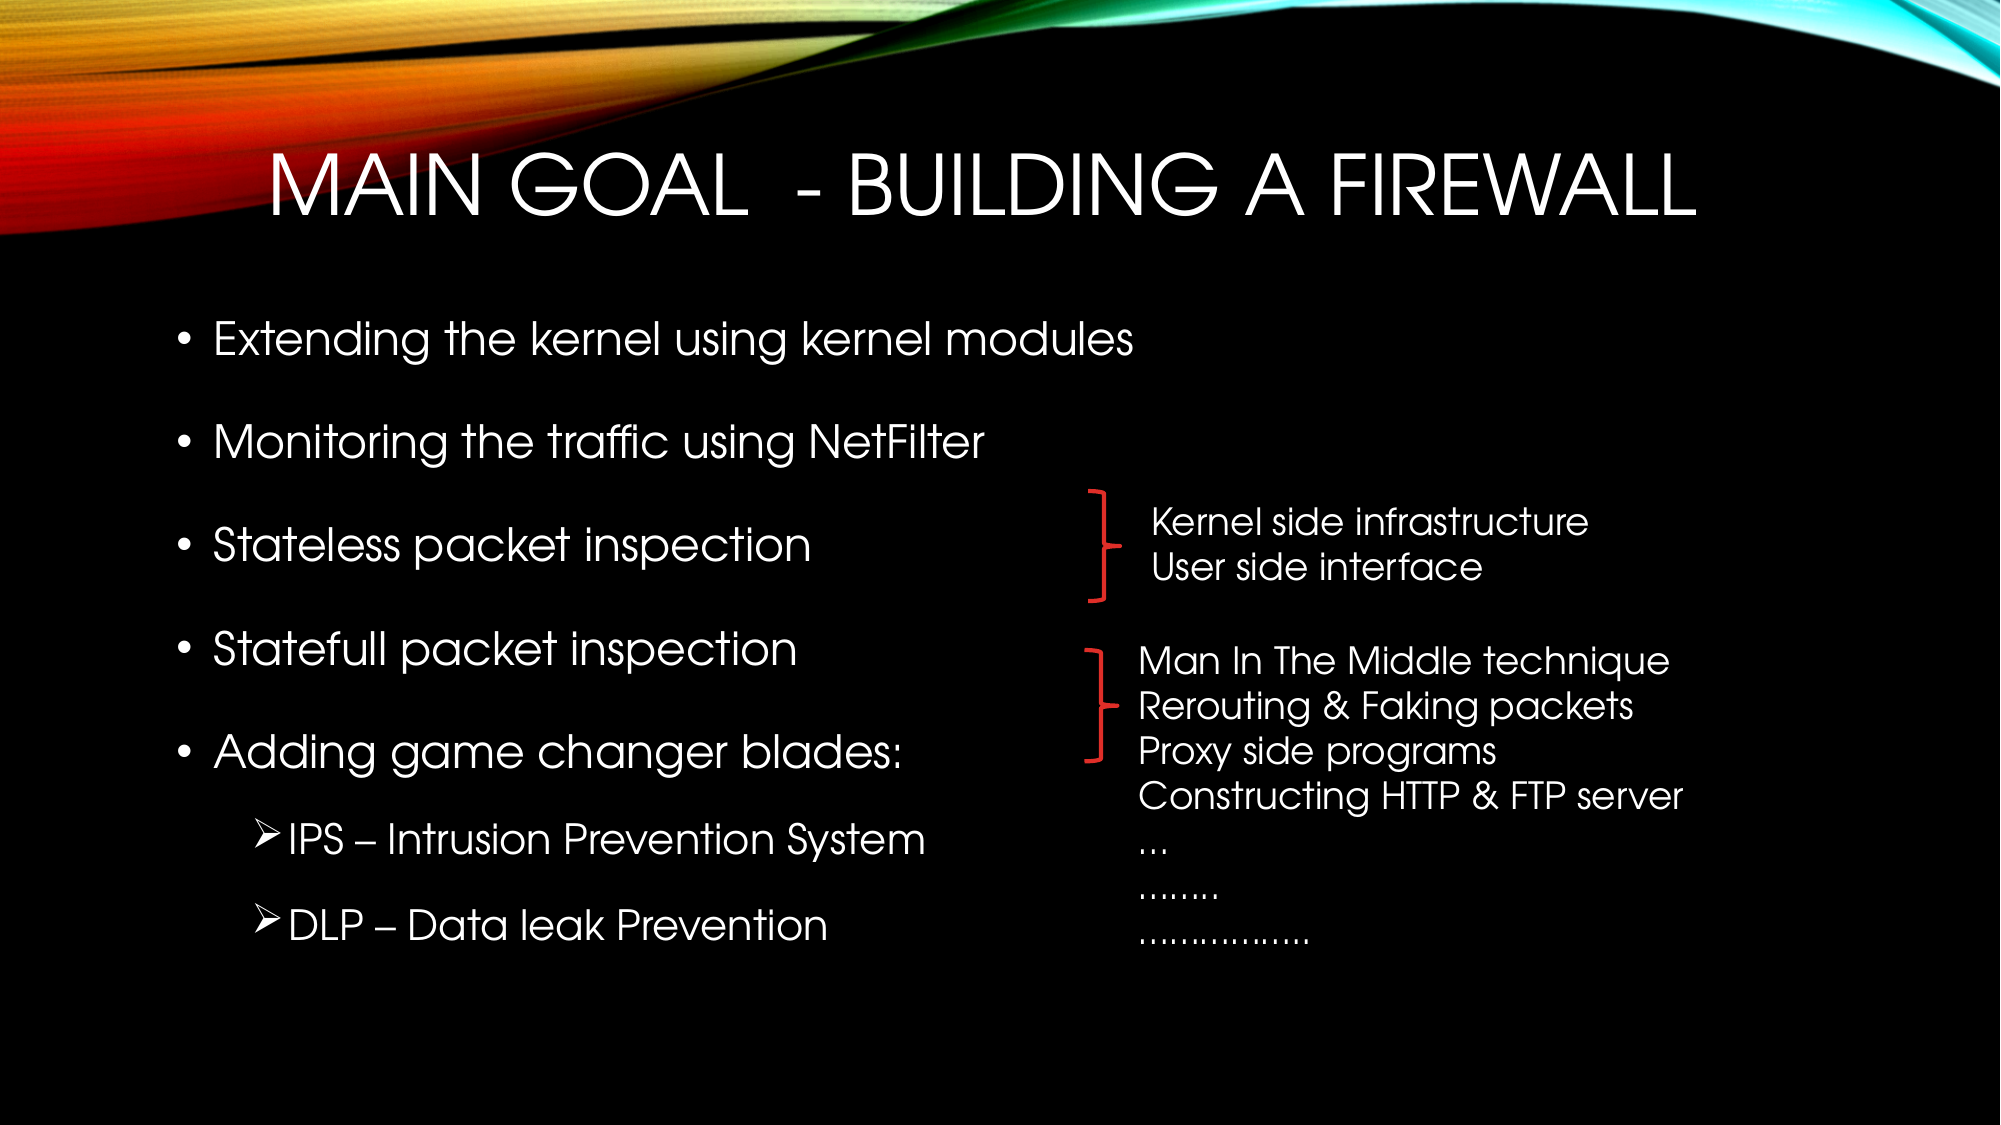

# Main Goal  - building a firewall
Extending the kernel using kernel modules
Monitoring the traffic using NetFilter
Stateless packet inspection
Statefull packet inspection
Adding game changer blades:
IPS – Intrusion Prevention System
DLP – Data leak Prevention

Kernel side infrastructure
User side interface
Man In The Middle technique
Rerouting & Faking packets
Proxy side programs
Constructing HTTP & FTP server
…
……..
……………..